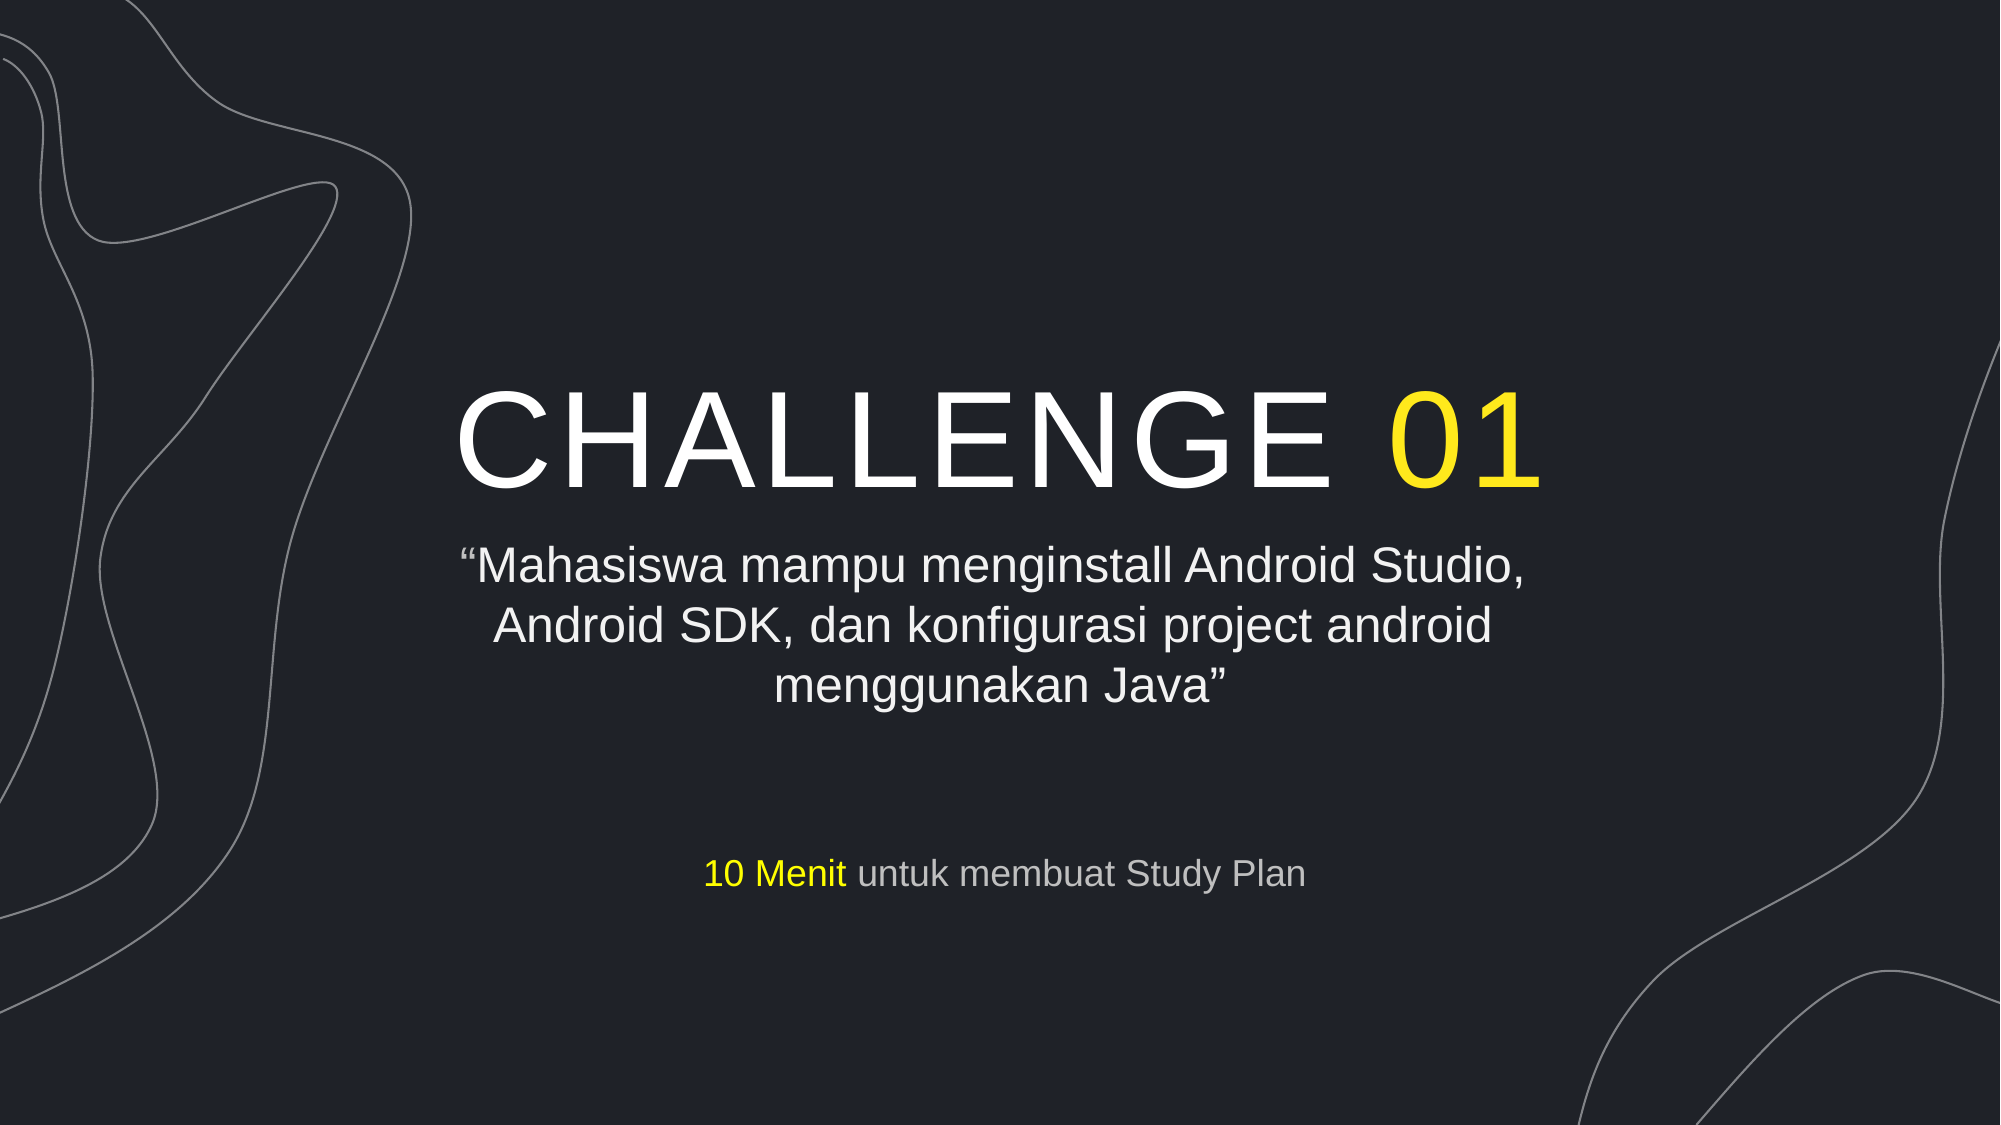

CHALLENGE 01
“Mahasiswa mampu menginstall Android Studio,
Android SDK, dan konfigurasi project android
menggunakan Java”

10 Menit untuk membuat Study Plan